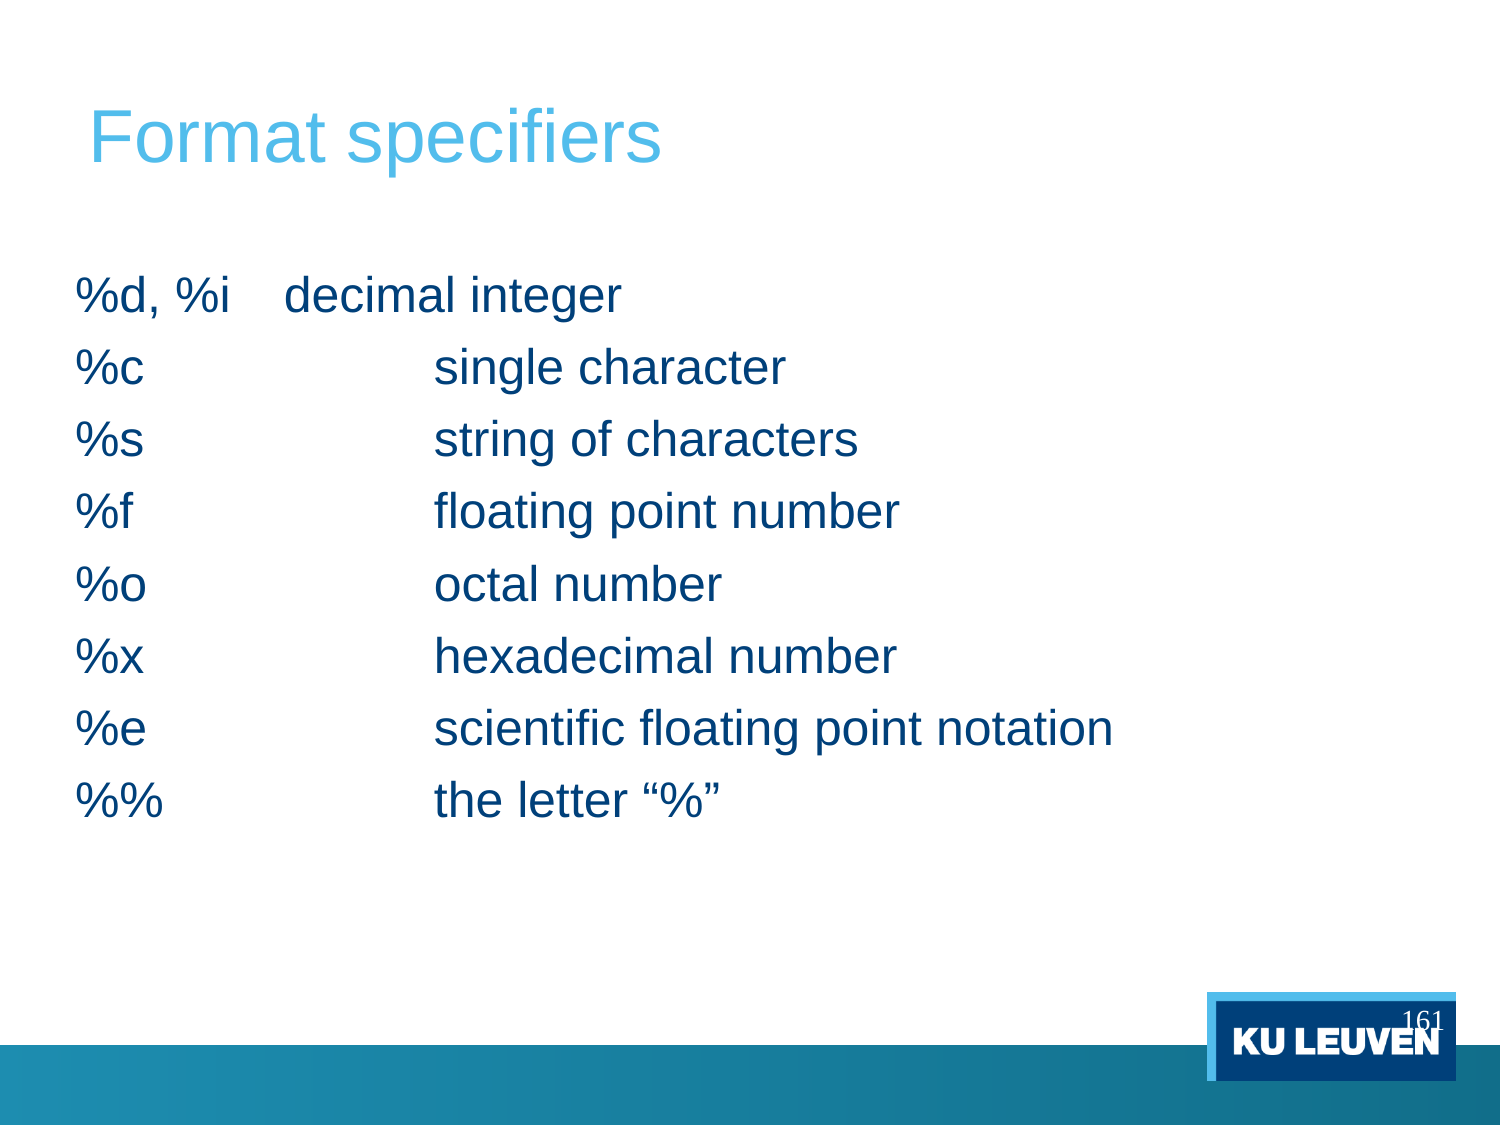

# Format specifiers
%d, %i	decimal integer
%c		single character
%s		string of characters
%f		 	floating point number
%o		octal number
%x		hexadecimal number
%e		scientific floating point notation
%%		the letter “%”
161